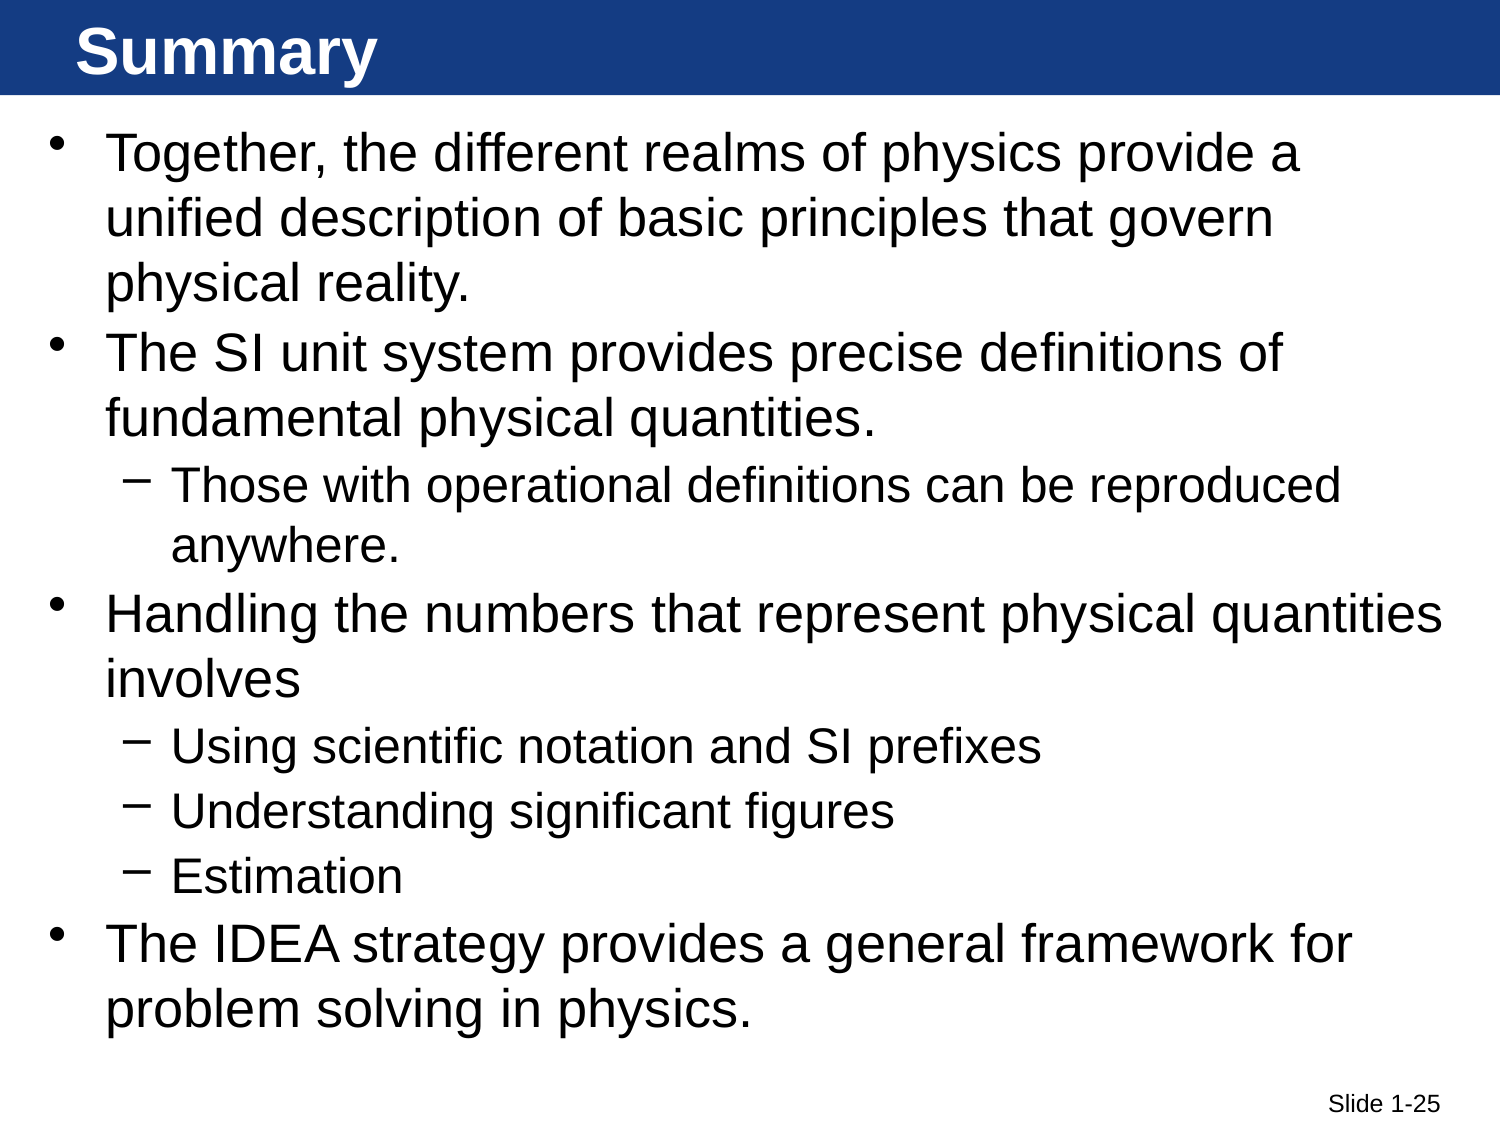

# Summary
Together, the different realms of physics provide a unified description of basic principles that govern physical reality.
The SI unit system provides precise definitions of fundamental physical quantities.
Those with operational definitions can be reproduced anywhere.
Handling the numbers that represent physical quantities involves
Using scientific notation and SI prefixes
Understanding significant figures
Estimation
The IDEA strategy provides a general framework for problem solving in physics.